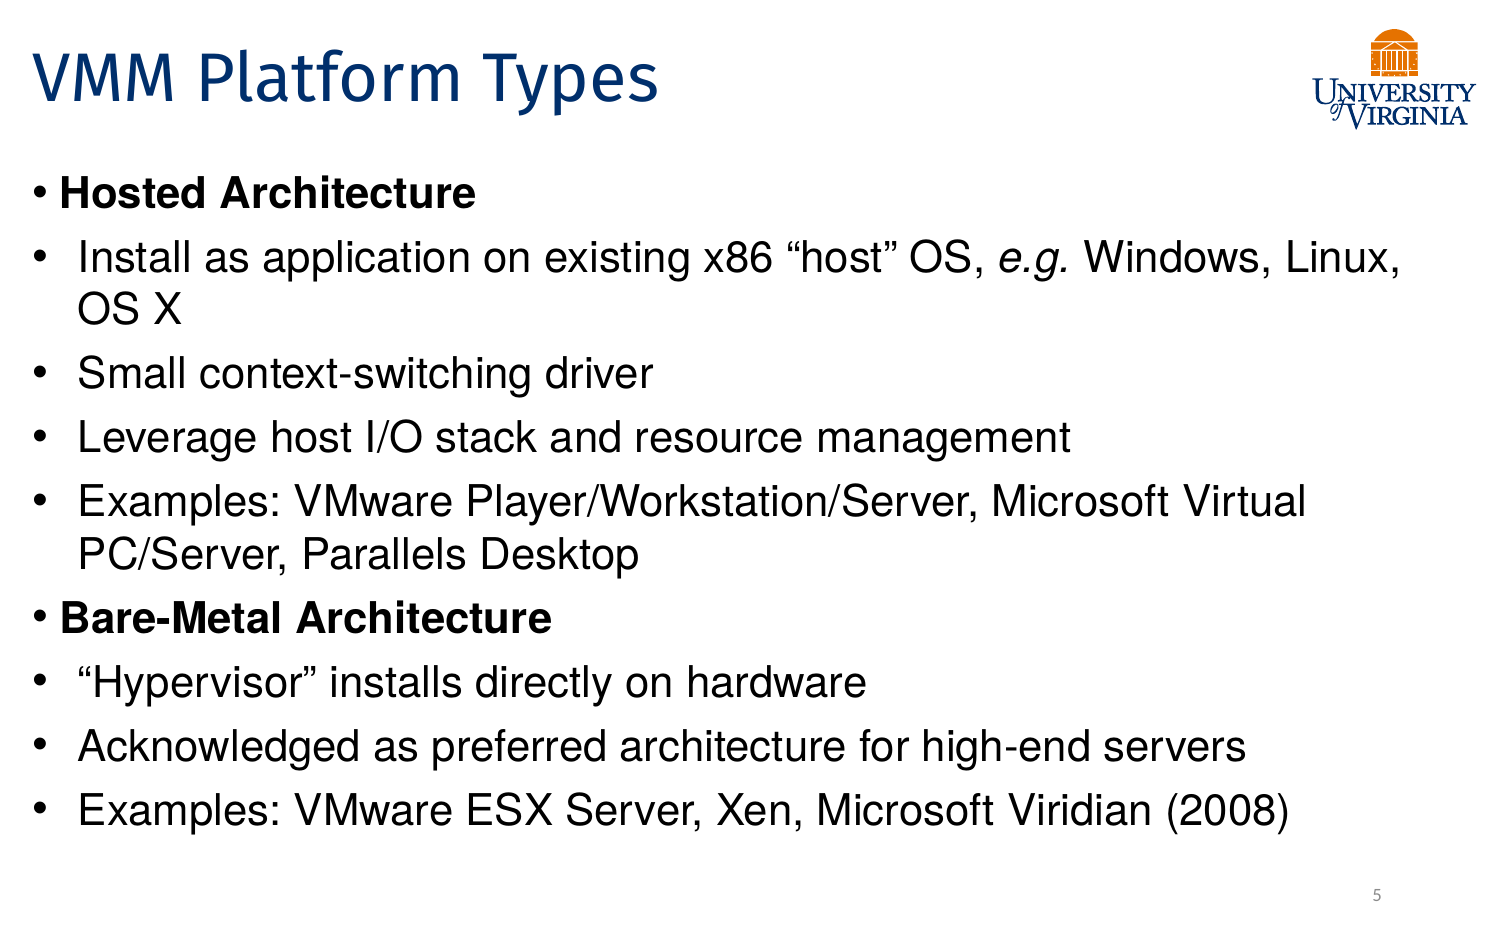

# VMM Platform Types
Hosted Architecture
Install as application on existing x86 “host” OS, e.g. Windows, Linux, OS X
Small context-switching driver
Leverage host I/O stack and resource management
Examples: VMware Player/Workstation/Server, Microsoft Virtual PC/Server, Parallels Desktop
Bare-Metal Architecture
“Hypervisor” installs directly on hardware
Acknowledged as preferred architecture for high-end servers
Examples: VMware ESX Server, Xen, Microsoft Viridian (2008)

5